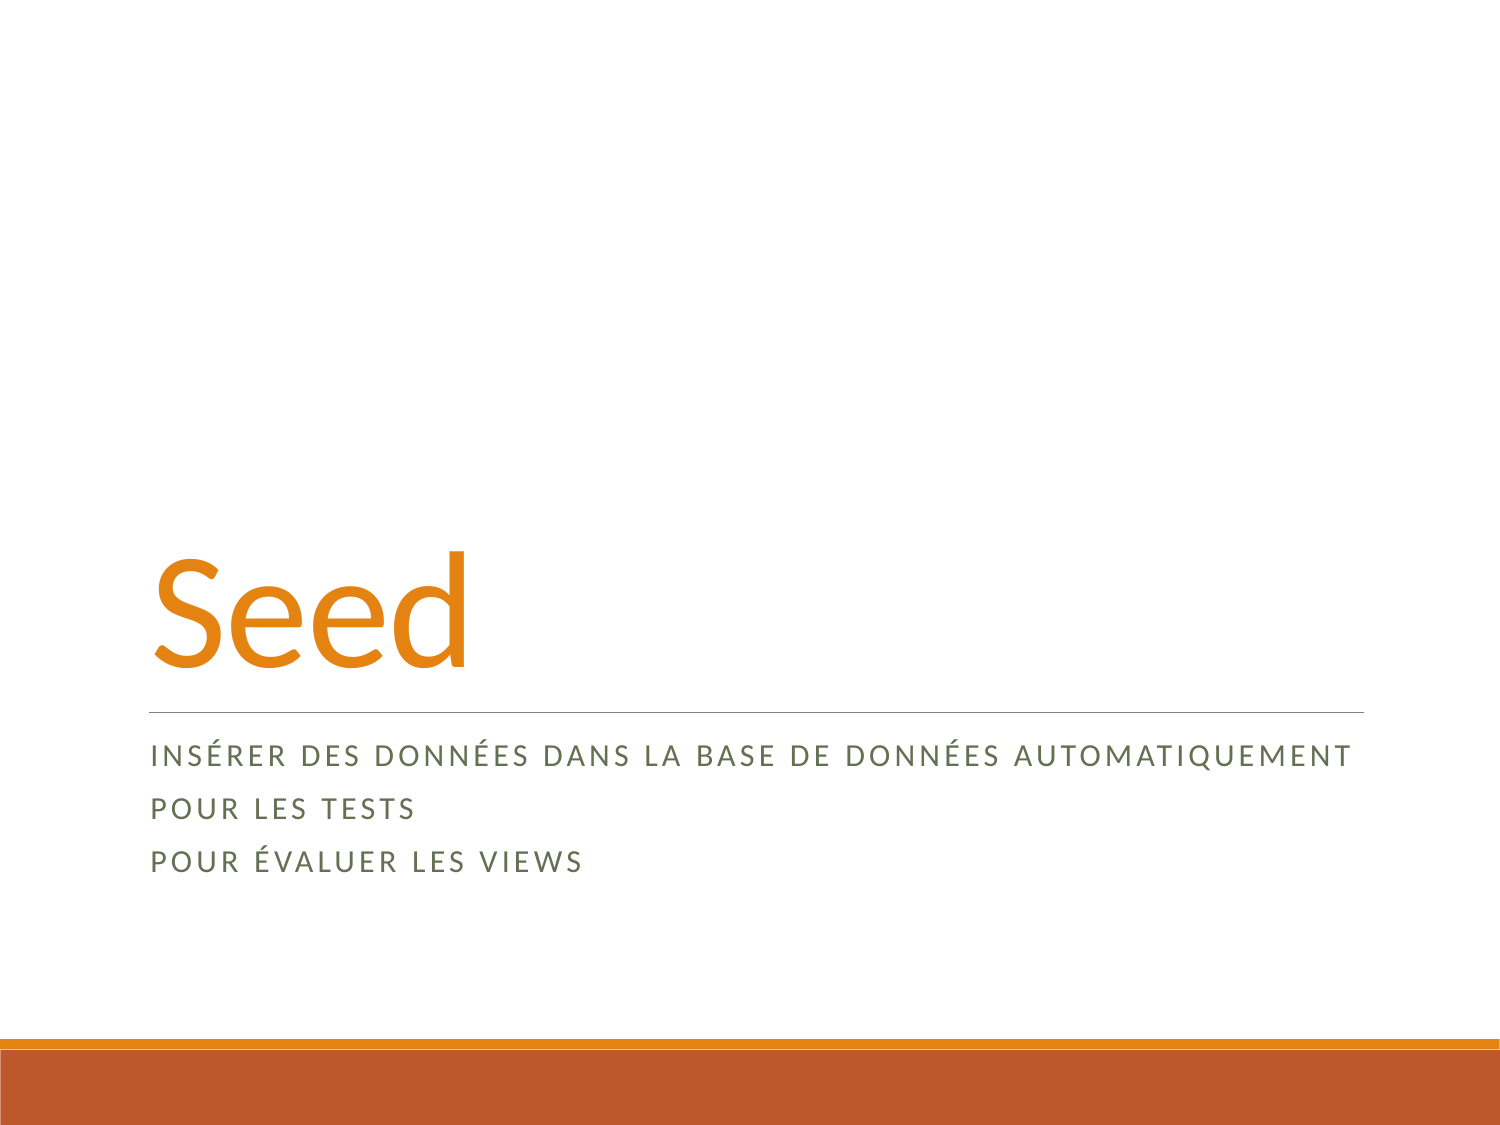

# Seed
Insérer des données dans la base de données automatiquement
Pour les tests
Pour évaluer les Views